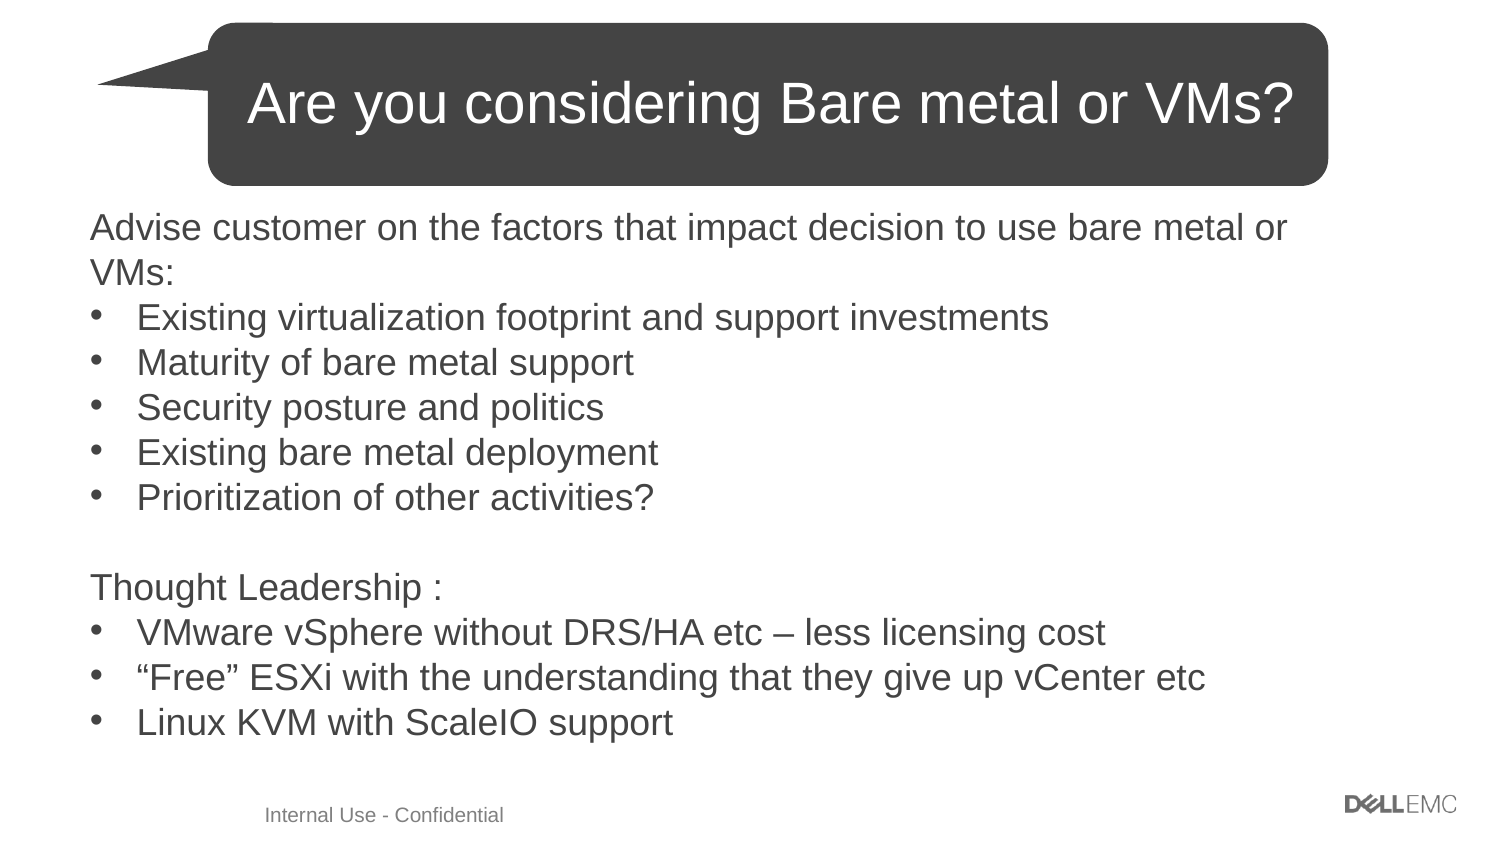

Are you considering Bare metal or VMs?
Advise customer on the factors that impact decision to use bare metal or VMs:
Existing virtualization footprint and support investments
Maturity of bare metal support
Security posture and politics
Existing bare metal deployment
Prioritization of other activities?

Thought Leadership :
VMware vSphere without DRS/HA etc – less licensing cost
“Free” ESXi with the understanding that they give up vCenter etc
Linux KVM with ScaleIO support